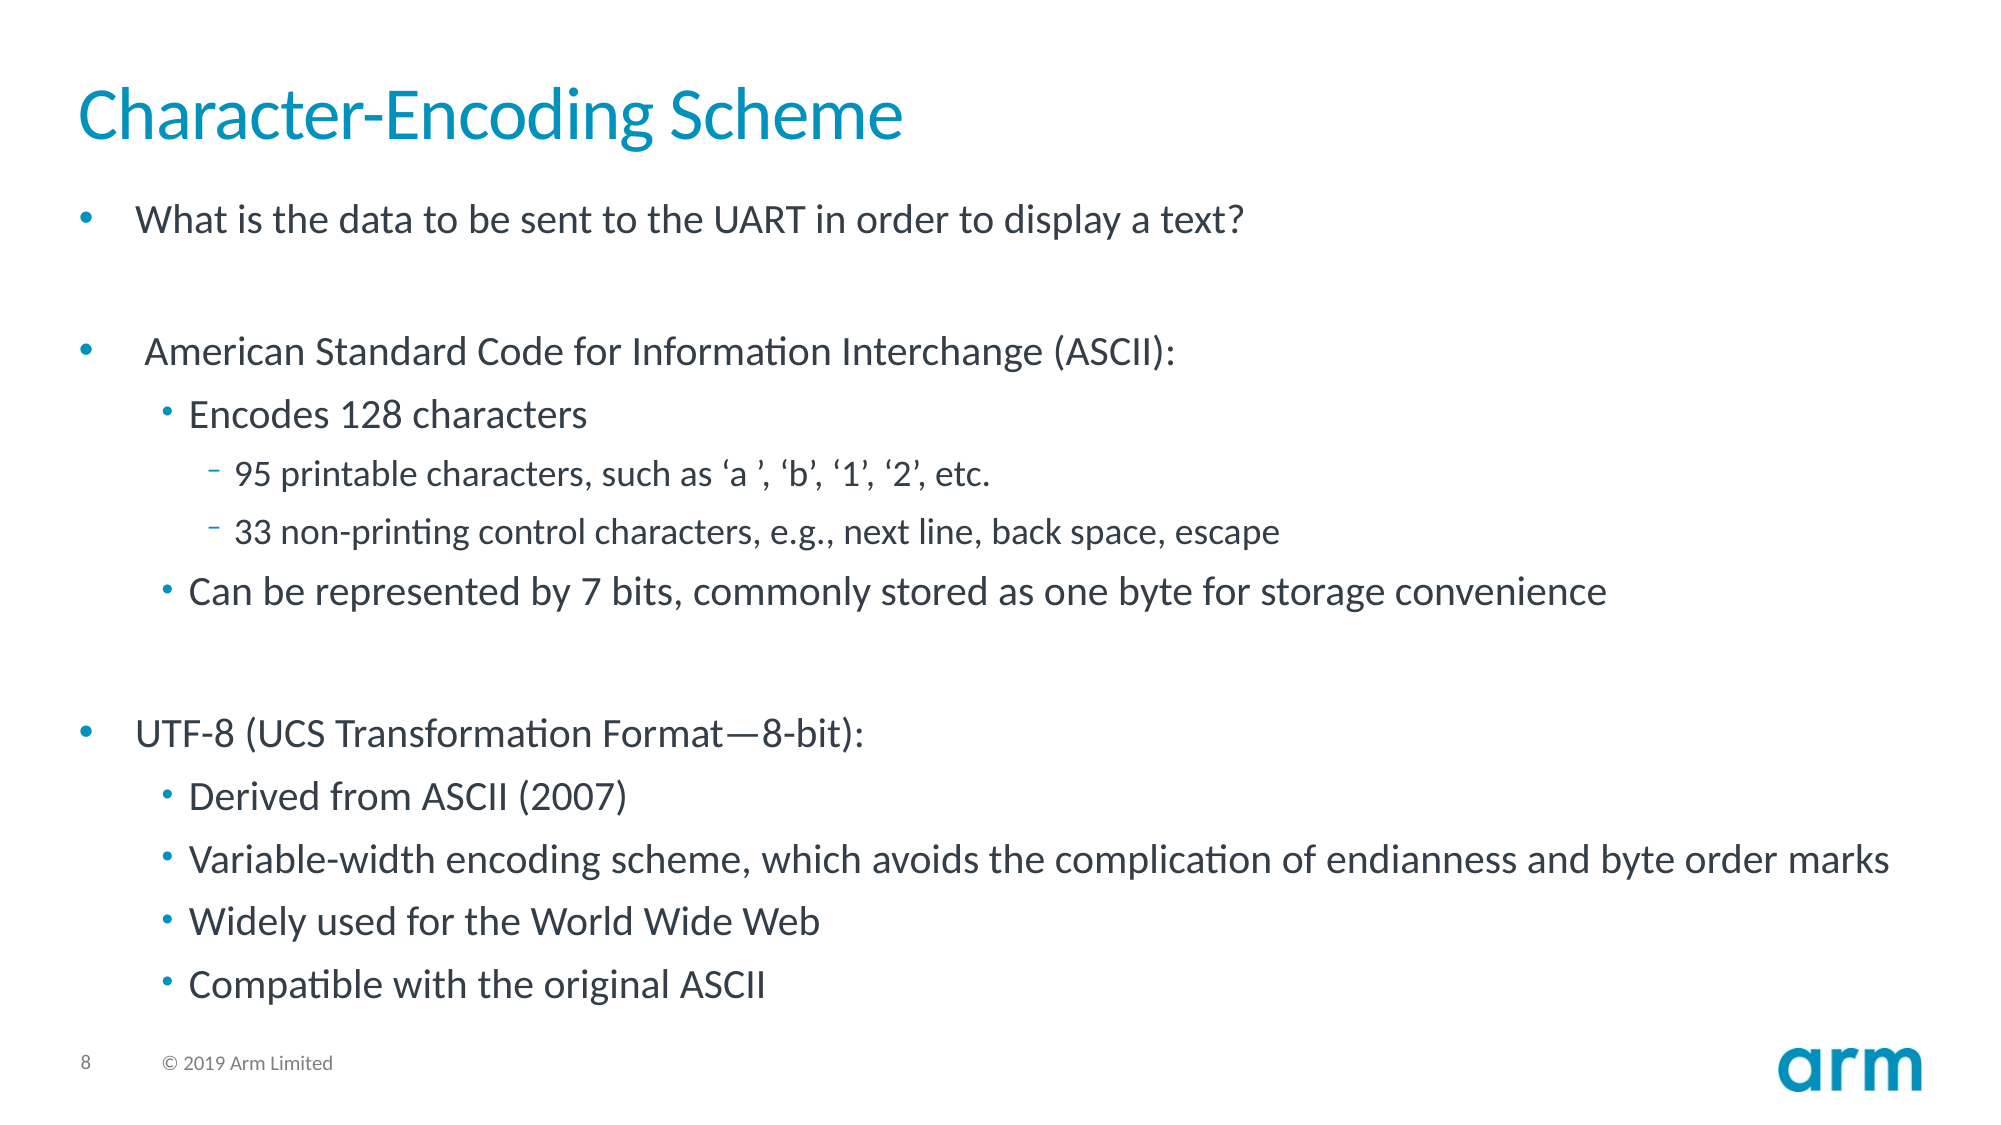

# Character-Encoding Scheme
What is the data to be sent to the UART in order to display a text?

 American Standard Code for Information Interchange (ASCII):
Encodes 128 characters
95 printable characters, such as ‘a ’, ‘b’, ‘1’, ‘2’, etc.
33 non-printing control characters, e.g., next line, back space, escape
Can be represented by 7 bits, commonly stored as one byte for storage convenience

UTF-8 (UCS Transformation Format—8-bit):
Derived from ASCII (2007)
Variable-width encoding scheme, which avoids the complication of endianness and byte order marks
Widely used for the World Wide Web
Compatible with the original ASCII